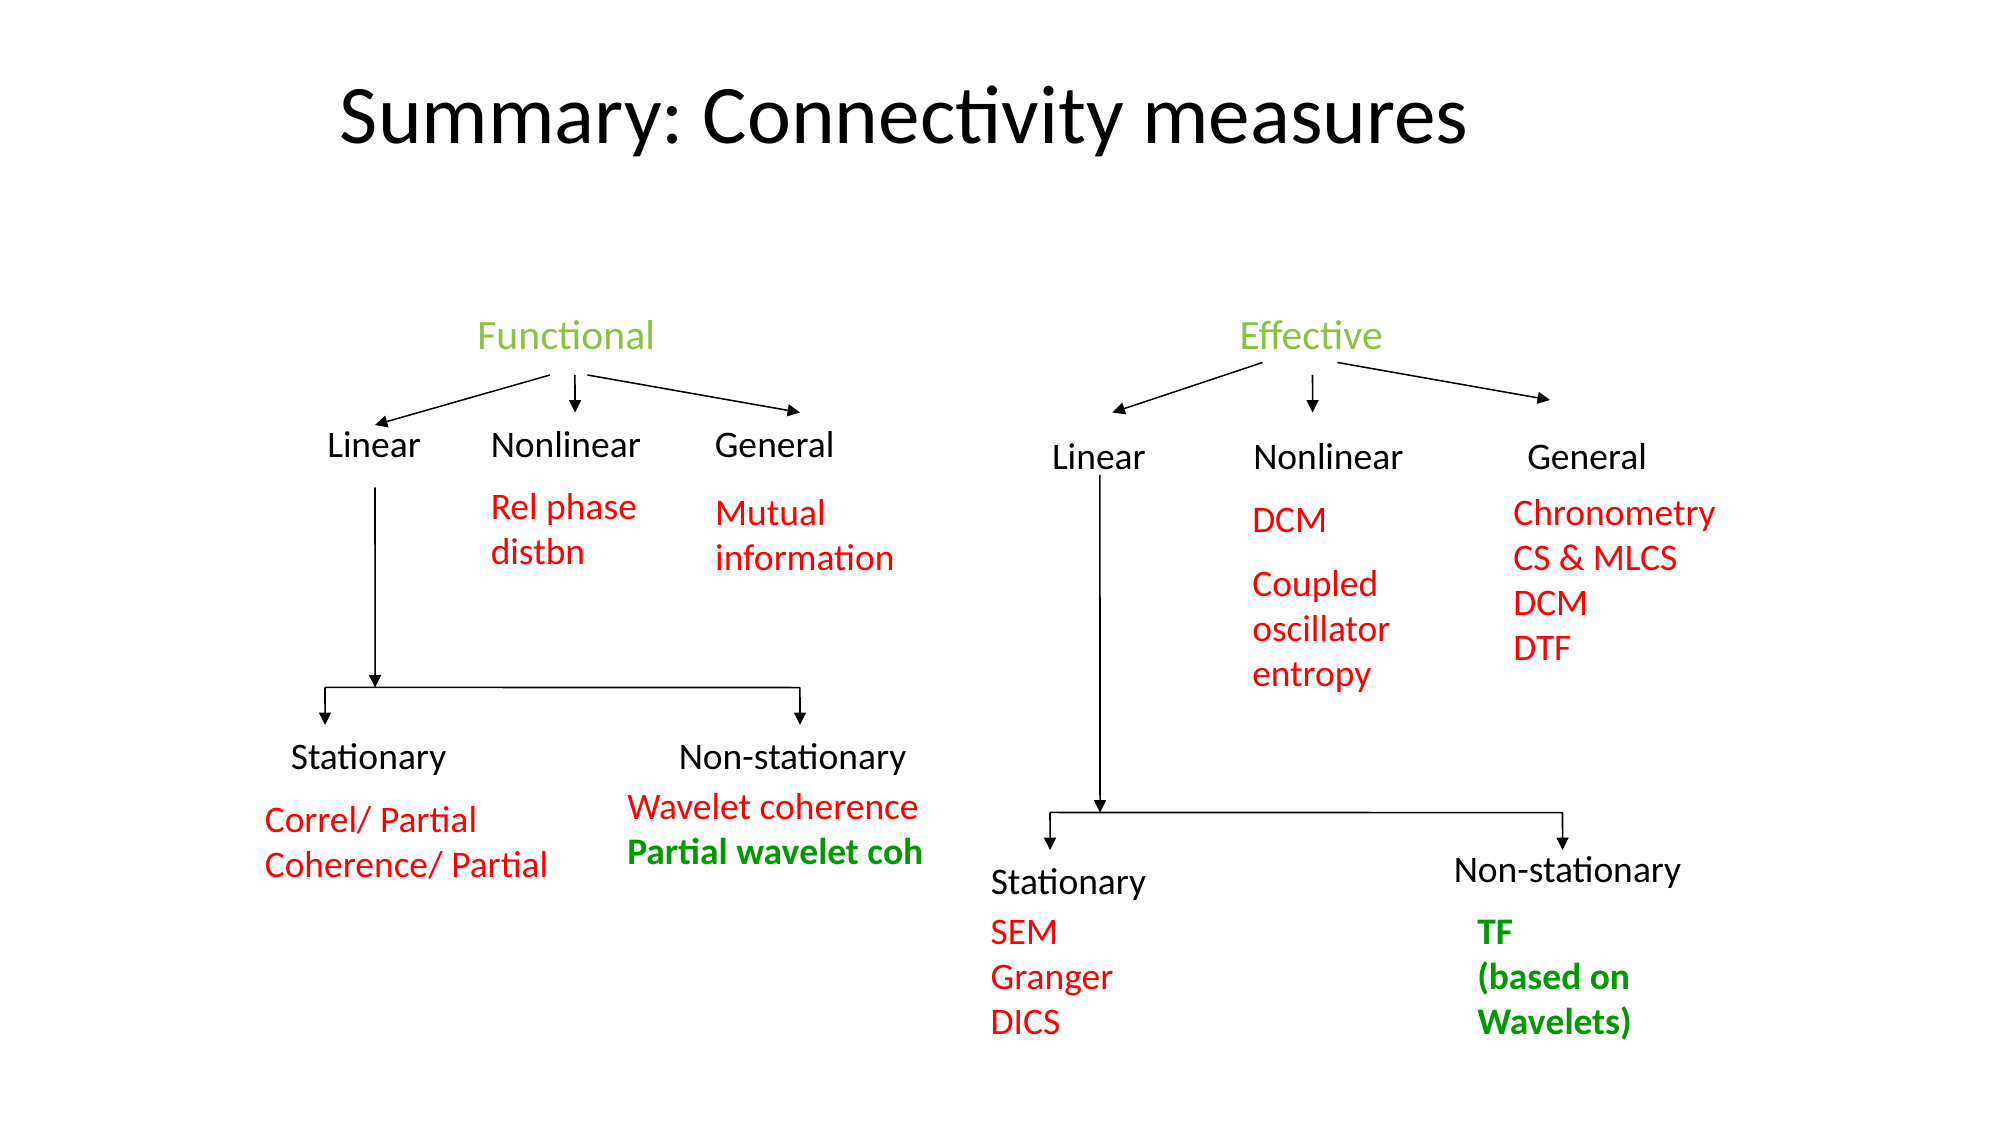

# Summary: Connectivity measures
Functional
Effective

Nonlinear
Linear
General
Nonlinear
Linear
General

Rel phase
distbn
Mutual
information
Chronometry
CS & MLCS
DCM
DTF

DCM
Coupled oscillator entropy

Stationary
Non-stationary
Wavelet coherence
Partial wavelet coh
Correl/ Partial
Coherence/ Partial

Non-stationary
Stationary
SEM
Granger
DICS
TF
(based on Wavelets)